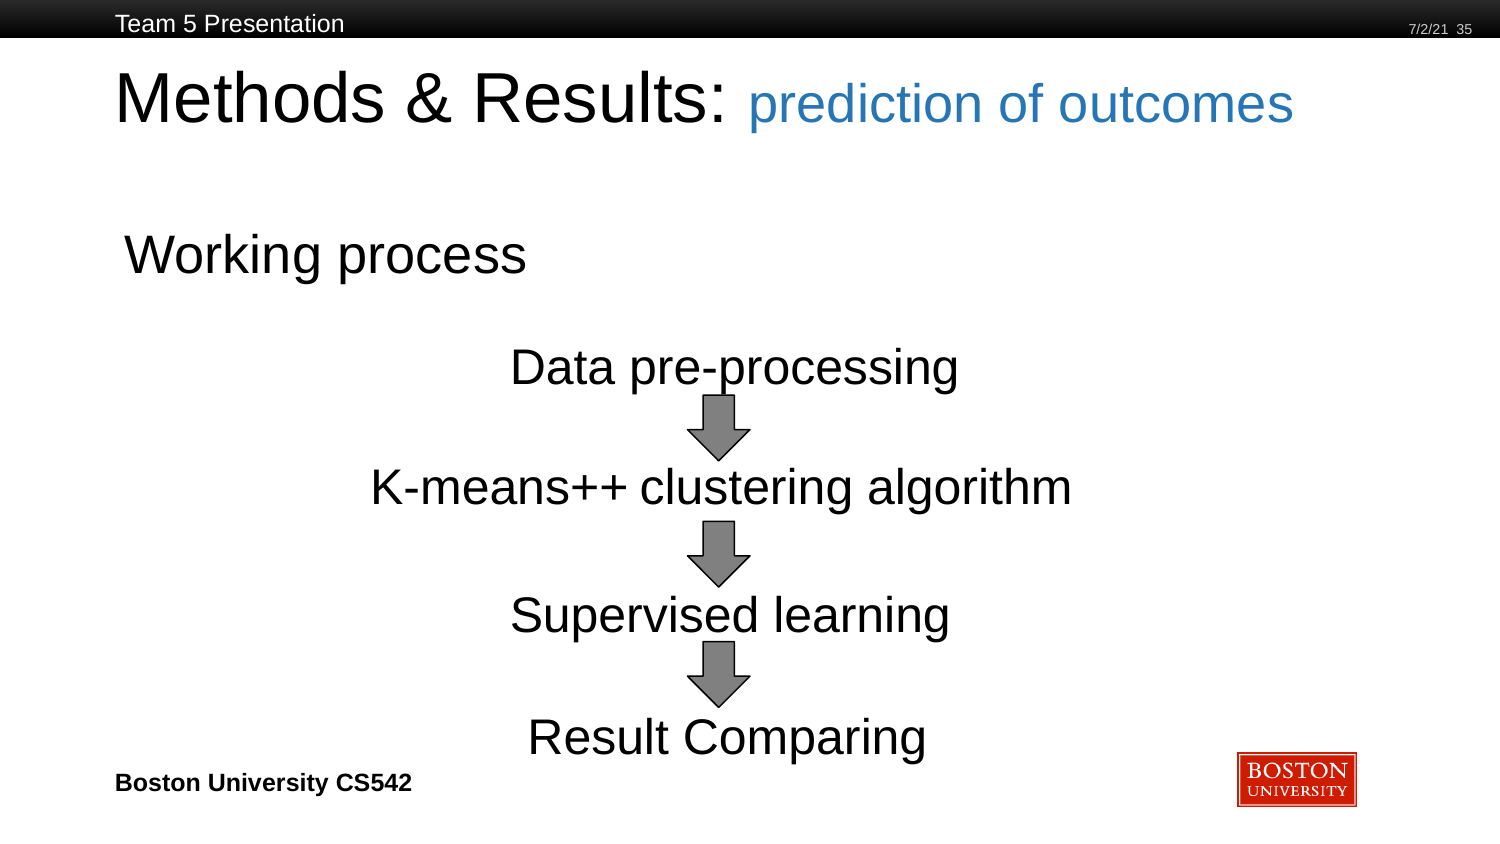

Team 5 Presentation
7/2/21  35
Methods & Results: prediction of outcomes
# Working process

Data pre-processing

K-means++ clustering algorithm

Supervised learning

Result Comparing